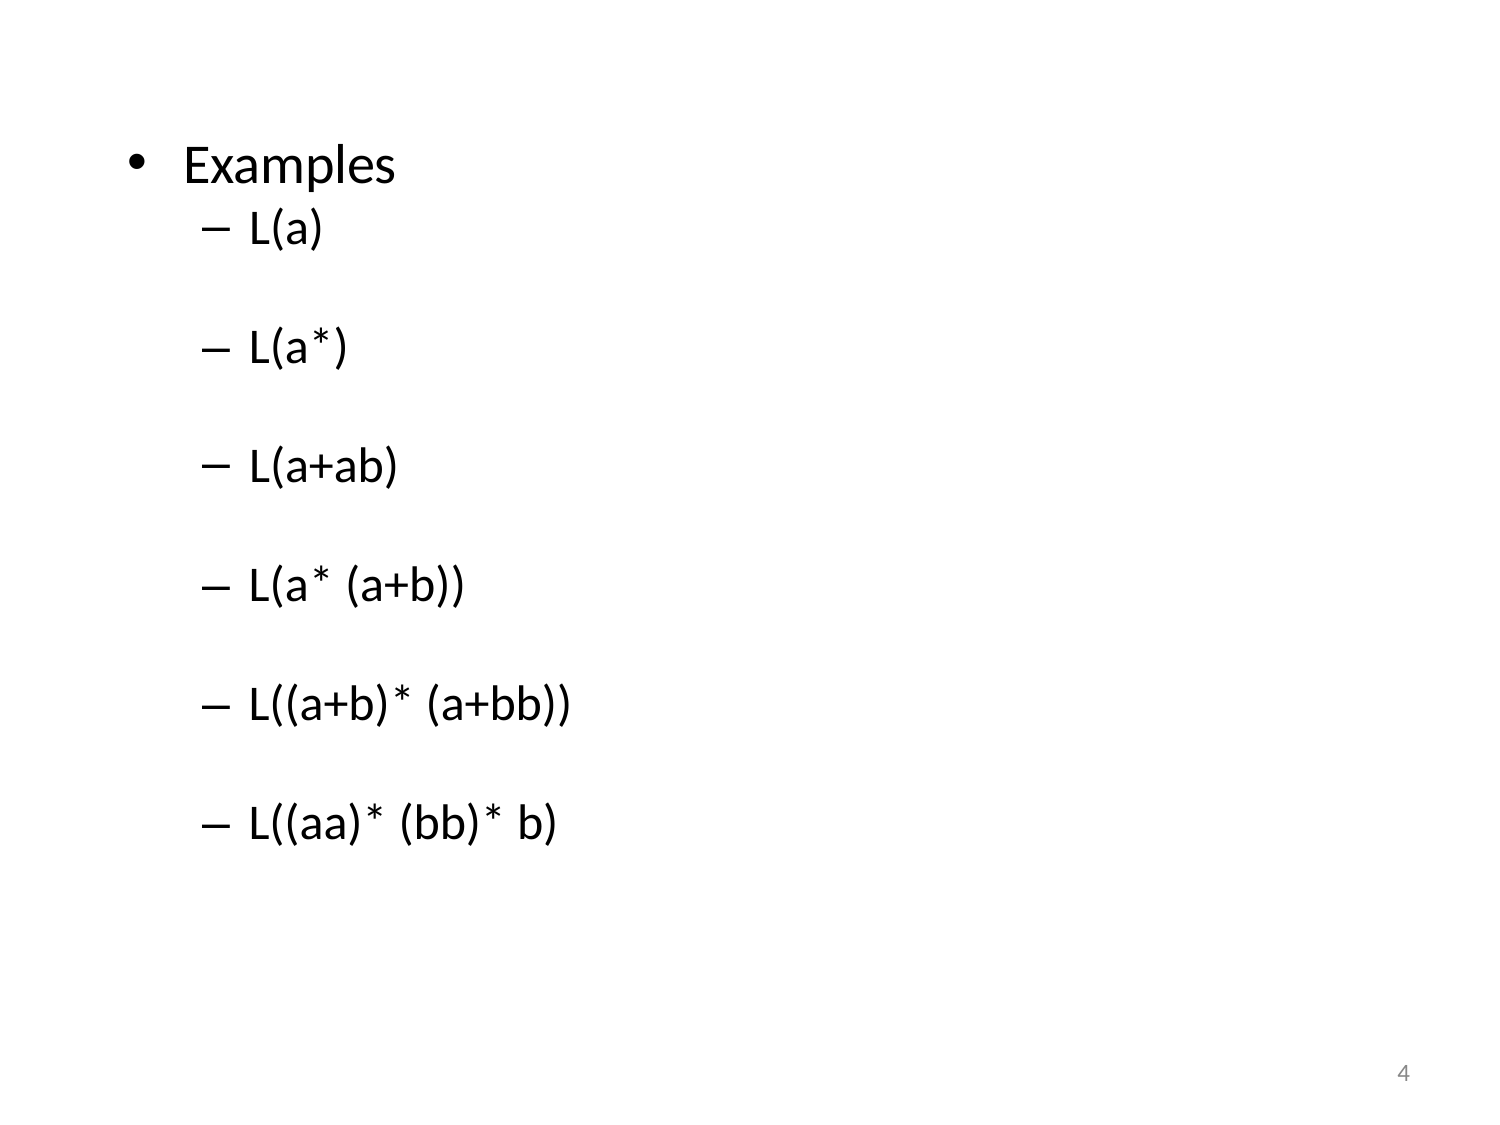

Examples
L(a)

– L(a*)

L(a+ab)

– L(a* (a+b))

– L((a+b)* (a+bb))

– L((aa)* (bb)* b)
4